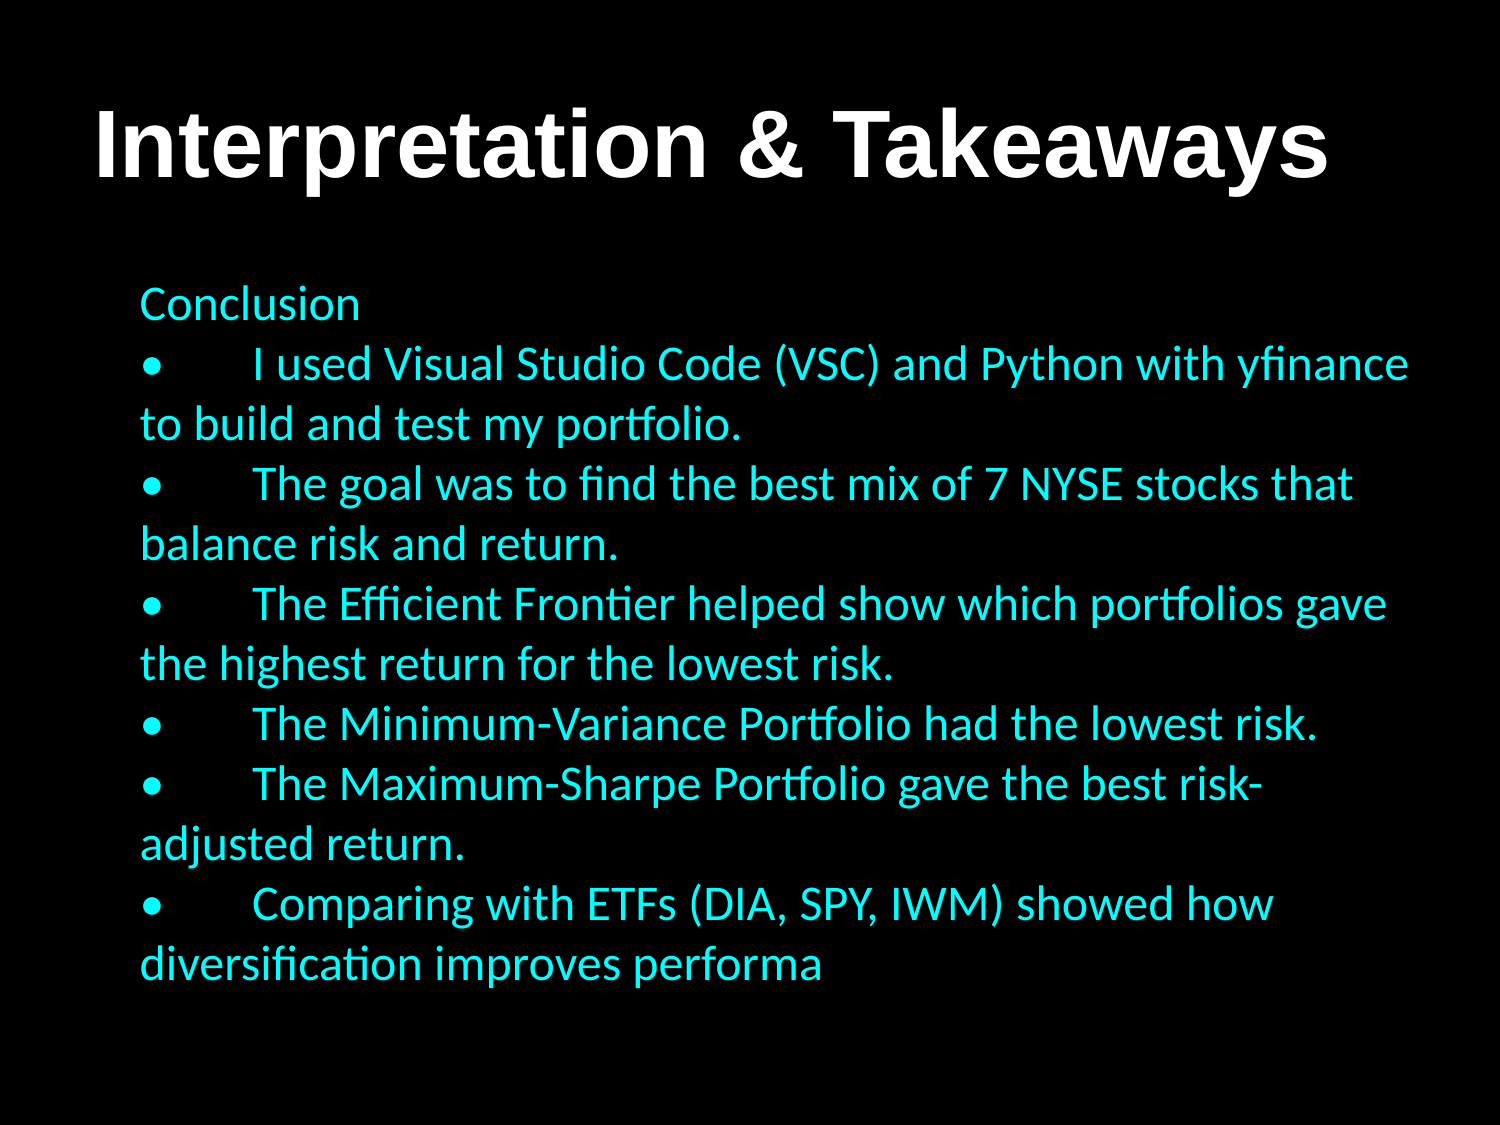

# Interpretation & Takeaways
Conclusion
	•	I used Visual Studio Code (VSC) and Python with yfinance to build and test my portfolio.
	•	The goal was to find the best mix of 7 NYSE stocks that balance risk and return.
	•	The Efficient Frontier helped show which portfolios gave the highest return for the lowest risk.
	•	The Minimum-Variance Portfolio had the lowest risk.
	•	The Maximum-Sharpe Portfolio gave the best risk-adjusted return.
	•	Comparing with ETFs (DIA, SPY, IWM) showed how diversification improves performa